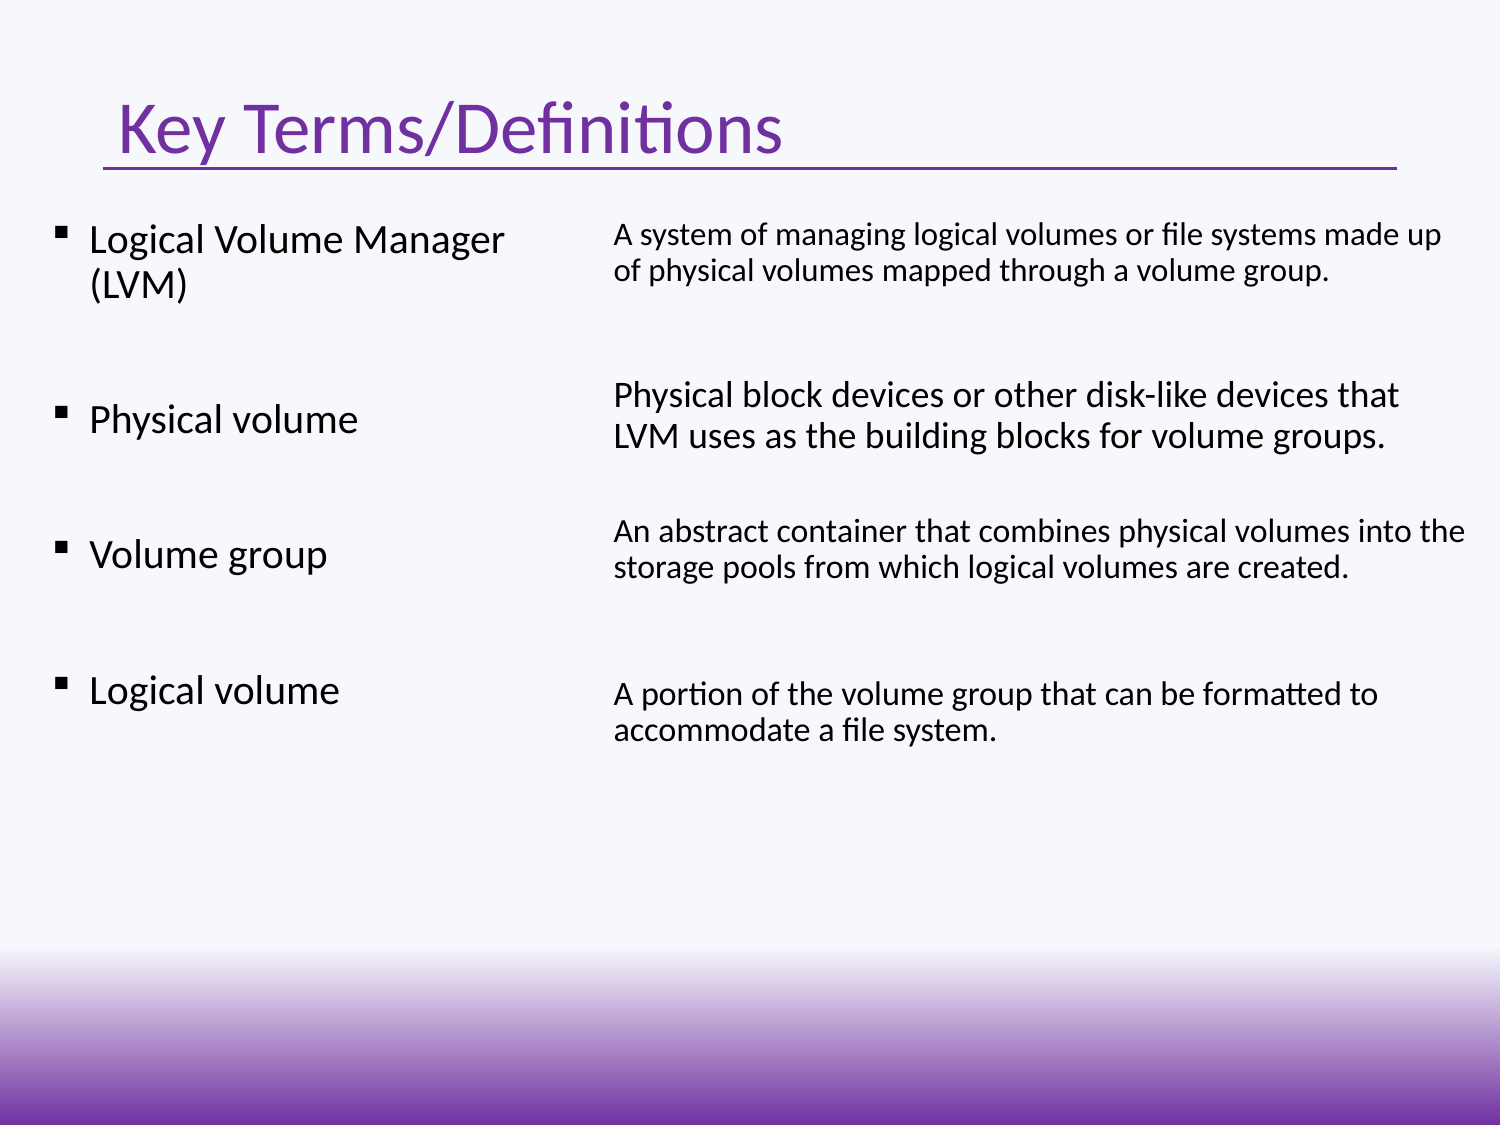

# Key Terms/Definitions
A system of managing logical volumes or file systems made up of physical volumes mapped through a volume group.
Logical Volume Manager (LVM)

Physical volume

Volume group

Logical volume
Physical block devices or other disk-like devices that LVM uses as the building blocks for volume groups.
An abstract container that combines physical volumes into the storage pools from which logical volumes are created.
A portion of the volume group that can be formatted to accommodate a file system.